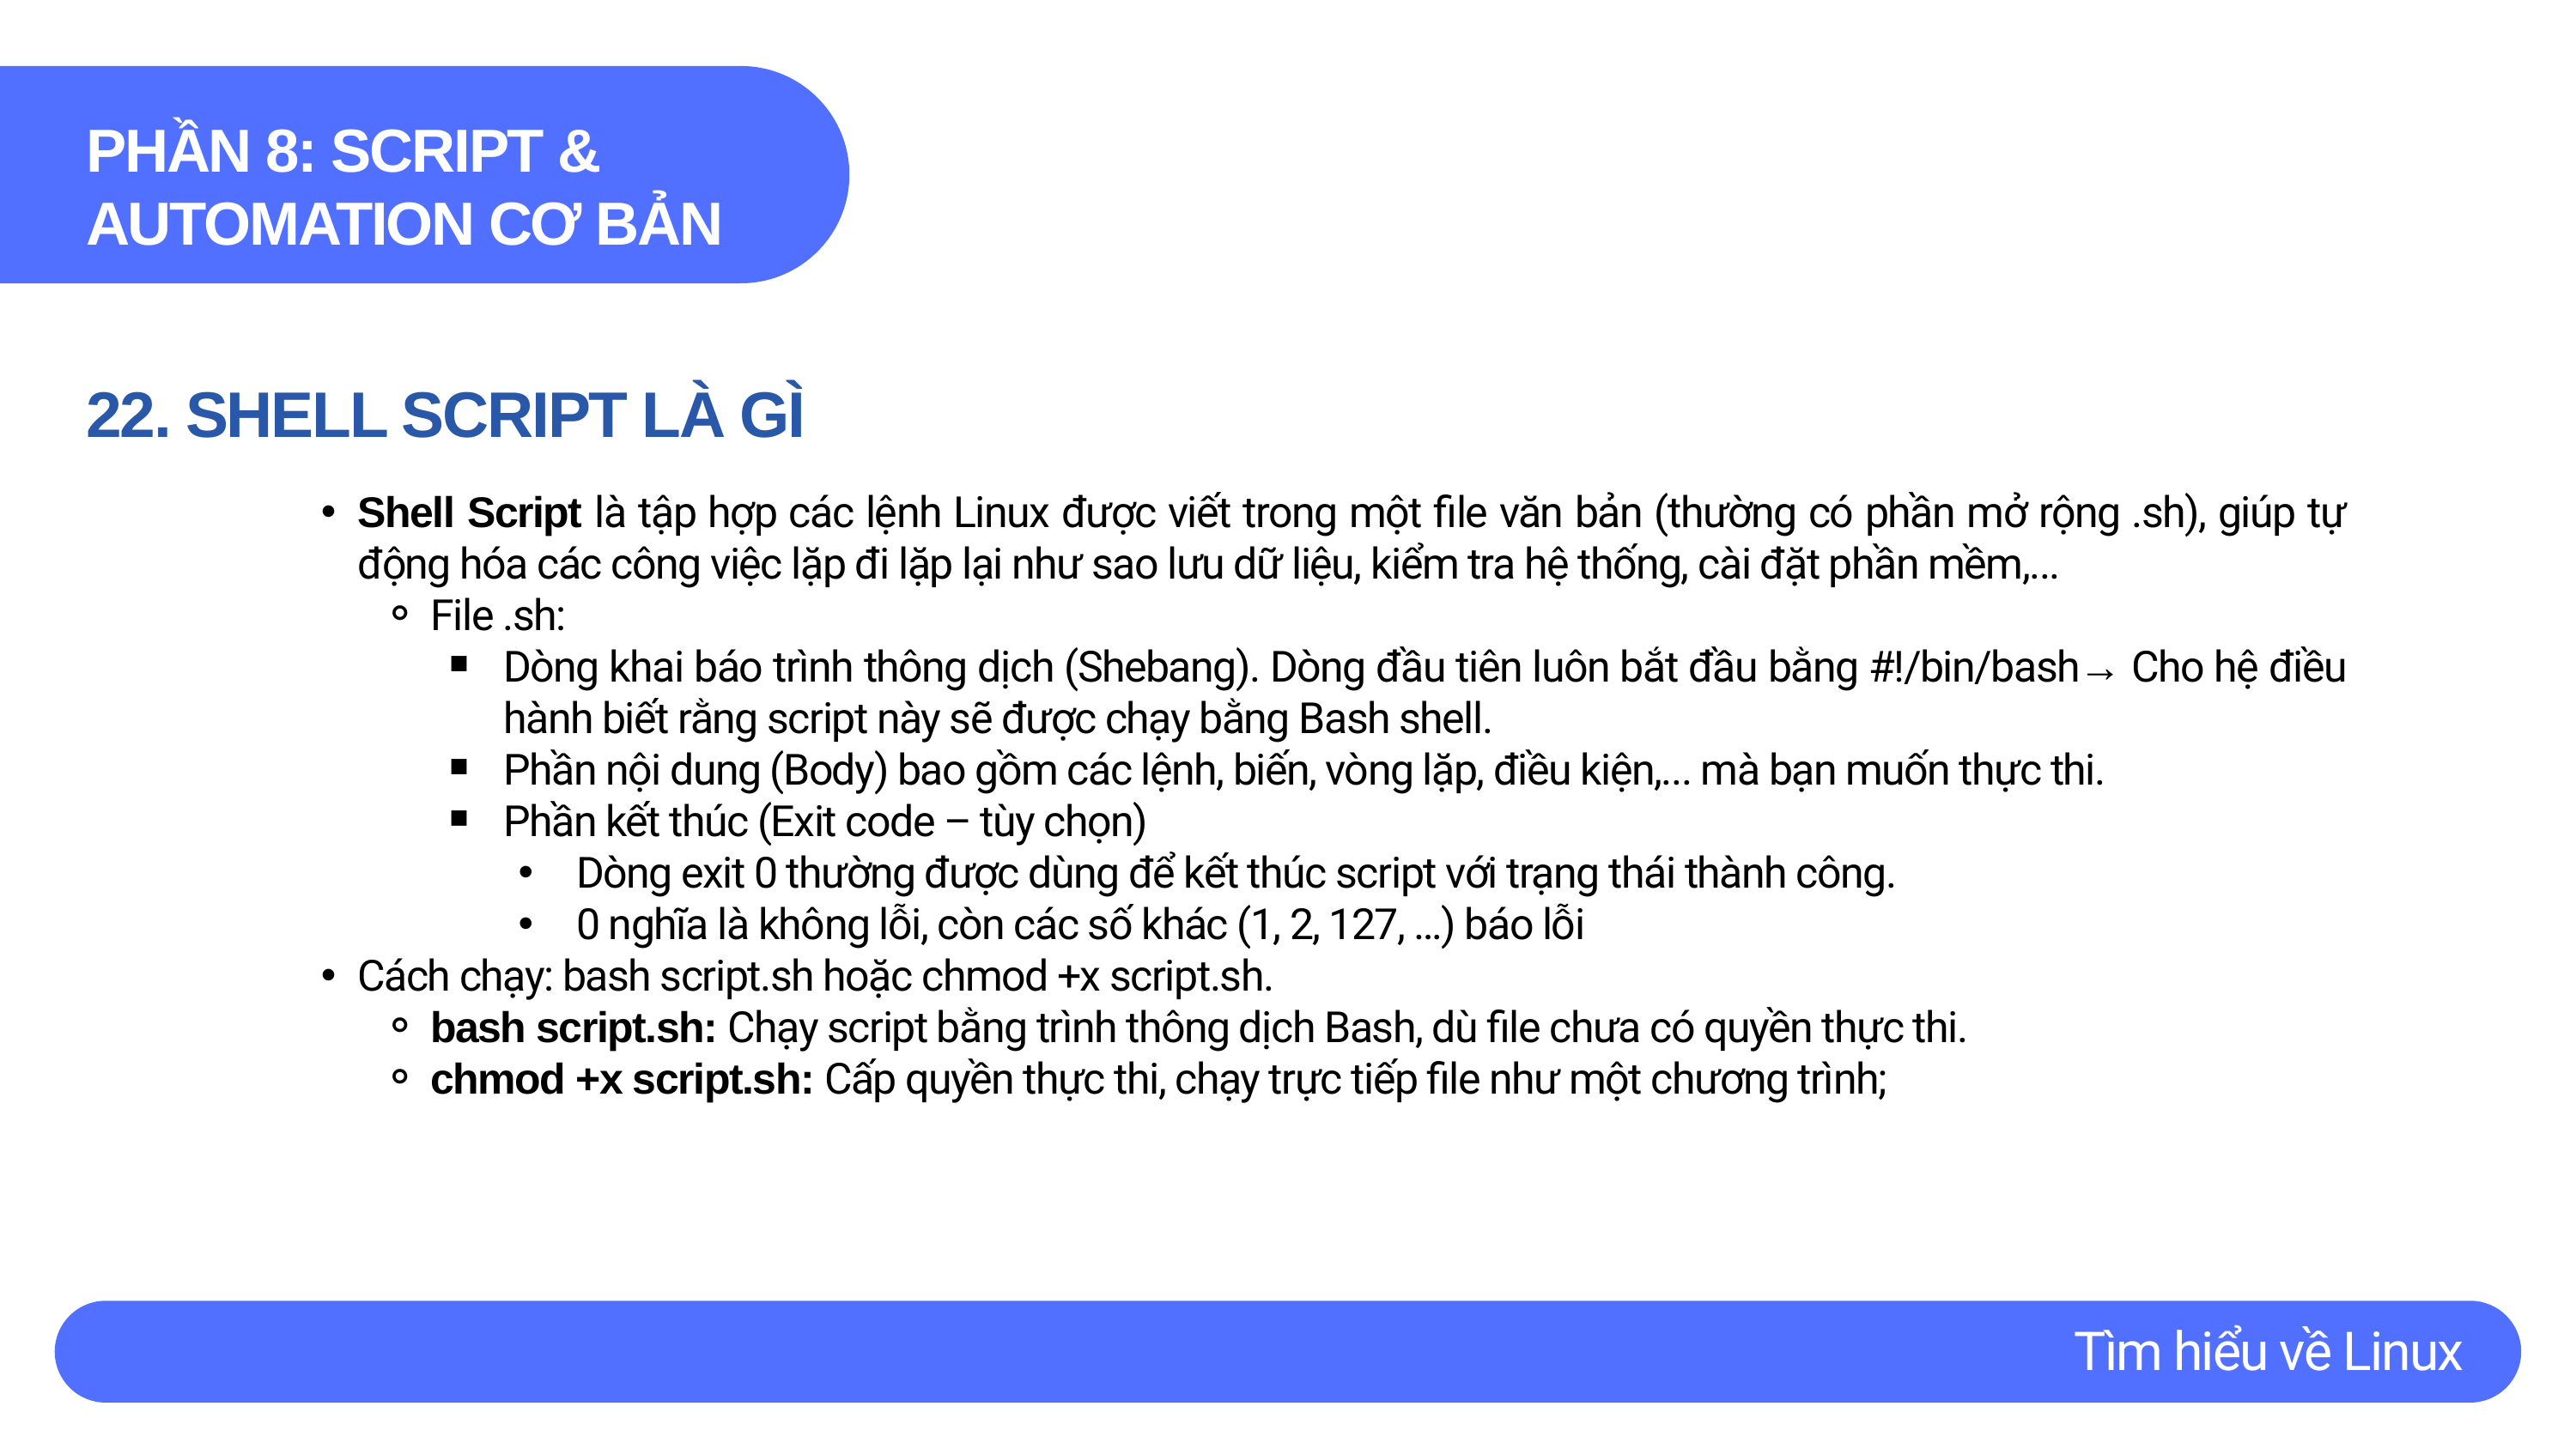

PHẦN 8: SCRIPT & AUTOMATION CƠ BẢN

22. SHELL SCRIPT LÀ GÌ
Shell Script là tập hợp các lệnh Linux được viết trong một file văn bản (thường có phần mở rộng .sh), giúp tự động hóa các công việc lặp đi lặp lại như sao lưu dữ liệu, kiểm tra hệ thống, cài đặt phần mềm,...
File .sh:
Dòng khai báo trình thông dịch (Shebang). Dòng đầu tiên luôn bắt đầu bằng #!/bin/bash→ Cho hệ điều hành biết rằng script này sẽ được chạy bằng Bash shell.
Phần nội dung (Body) bao gồm các lệnh, biến, vòng lặp, điều kiện,... mà bạn muốn thực thi.
Phần kết thúc (Exit code – tùy chọn)
Dòng exit 0 thường được dùng để kết thúc script với trạng thái thành công.
0 nghĩa là không lỗi, còn các số khác (1, 2, 127, …) báo lỗi
Cách chạy: bash script.sh hoặc chmod +x script.sh.
bash script.sh: Chạy script bằng trình thông dịch Bash, dù file chưa có quyền thực thi.
chmod +x script.sh: Cấp quyền thực thi, chạy trực tiếp file như một chương trình;

Tìm hiểu về Linux